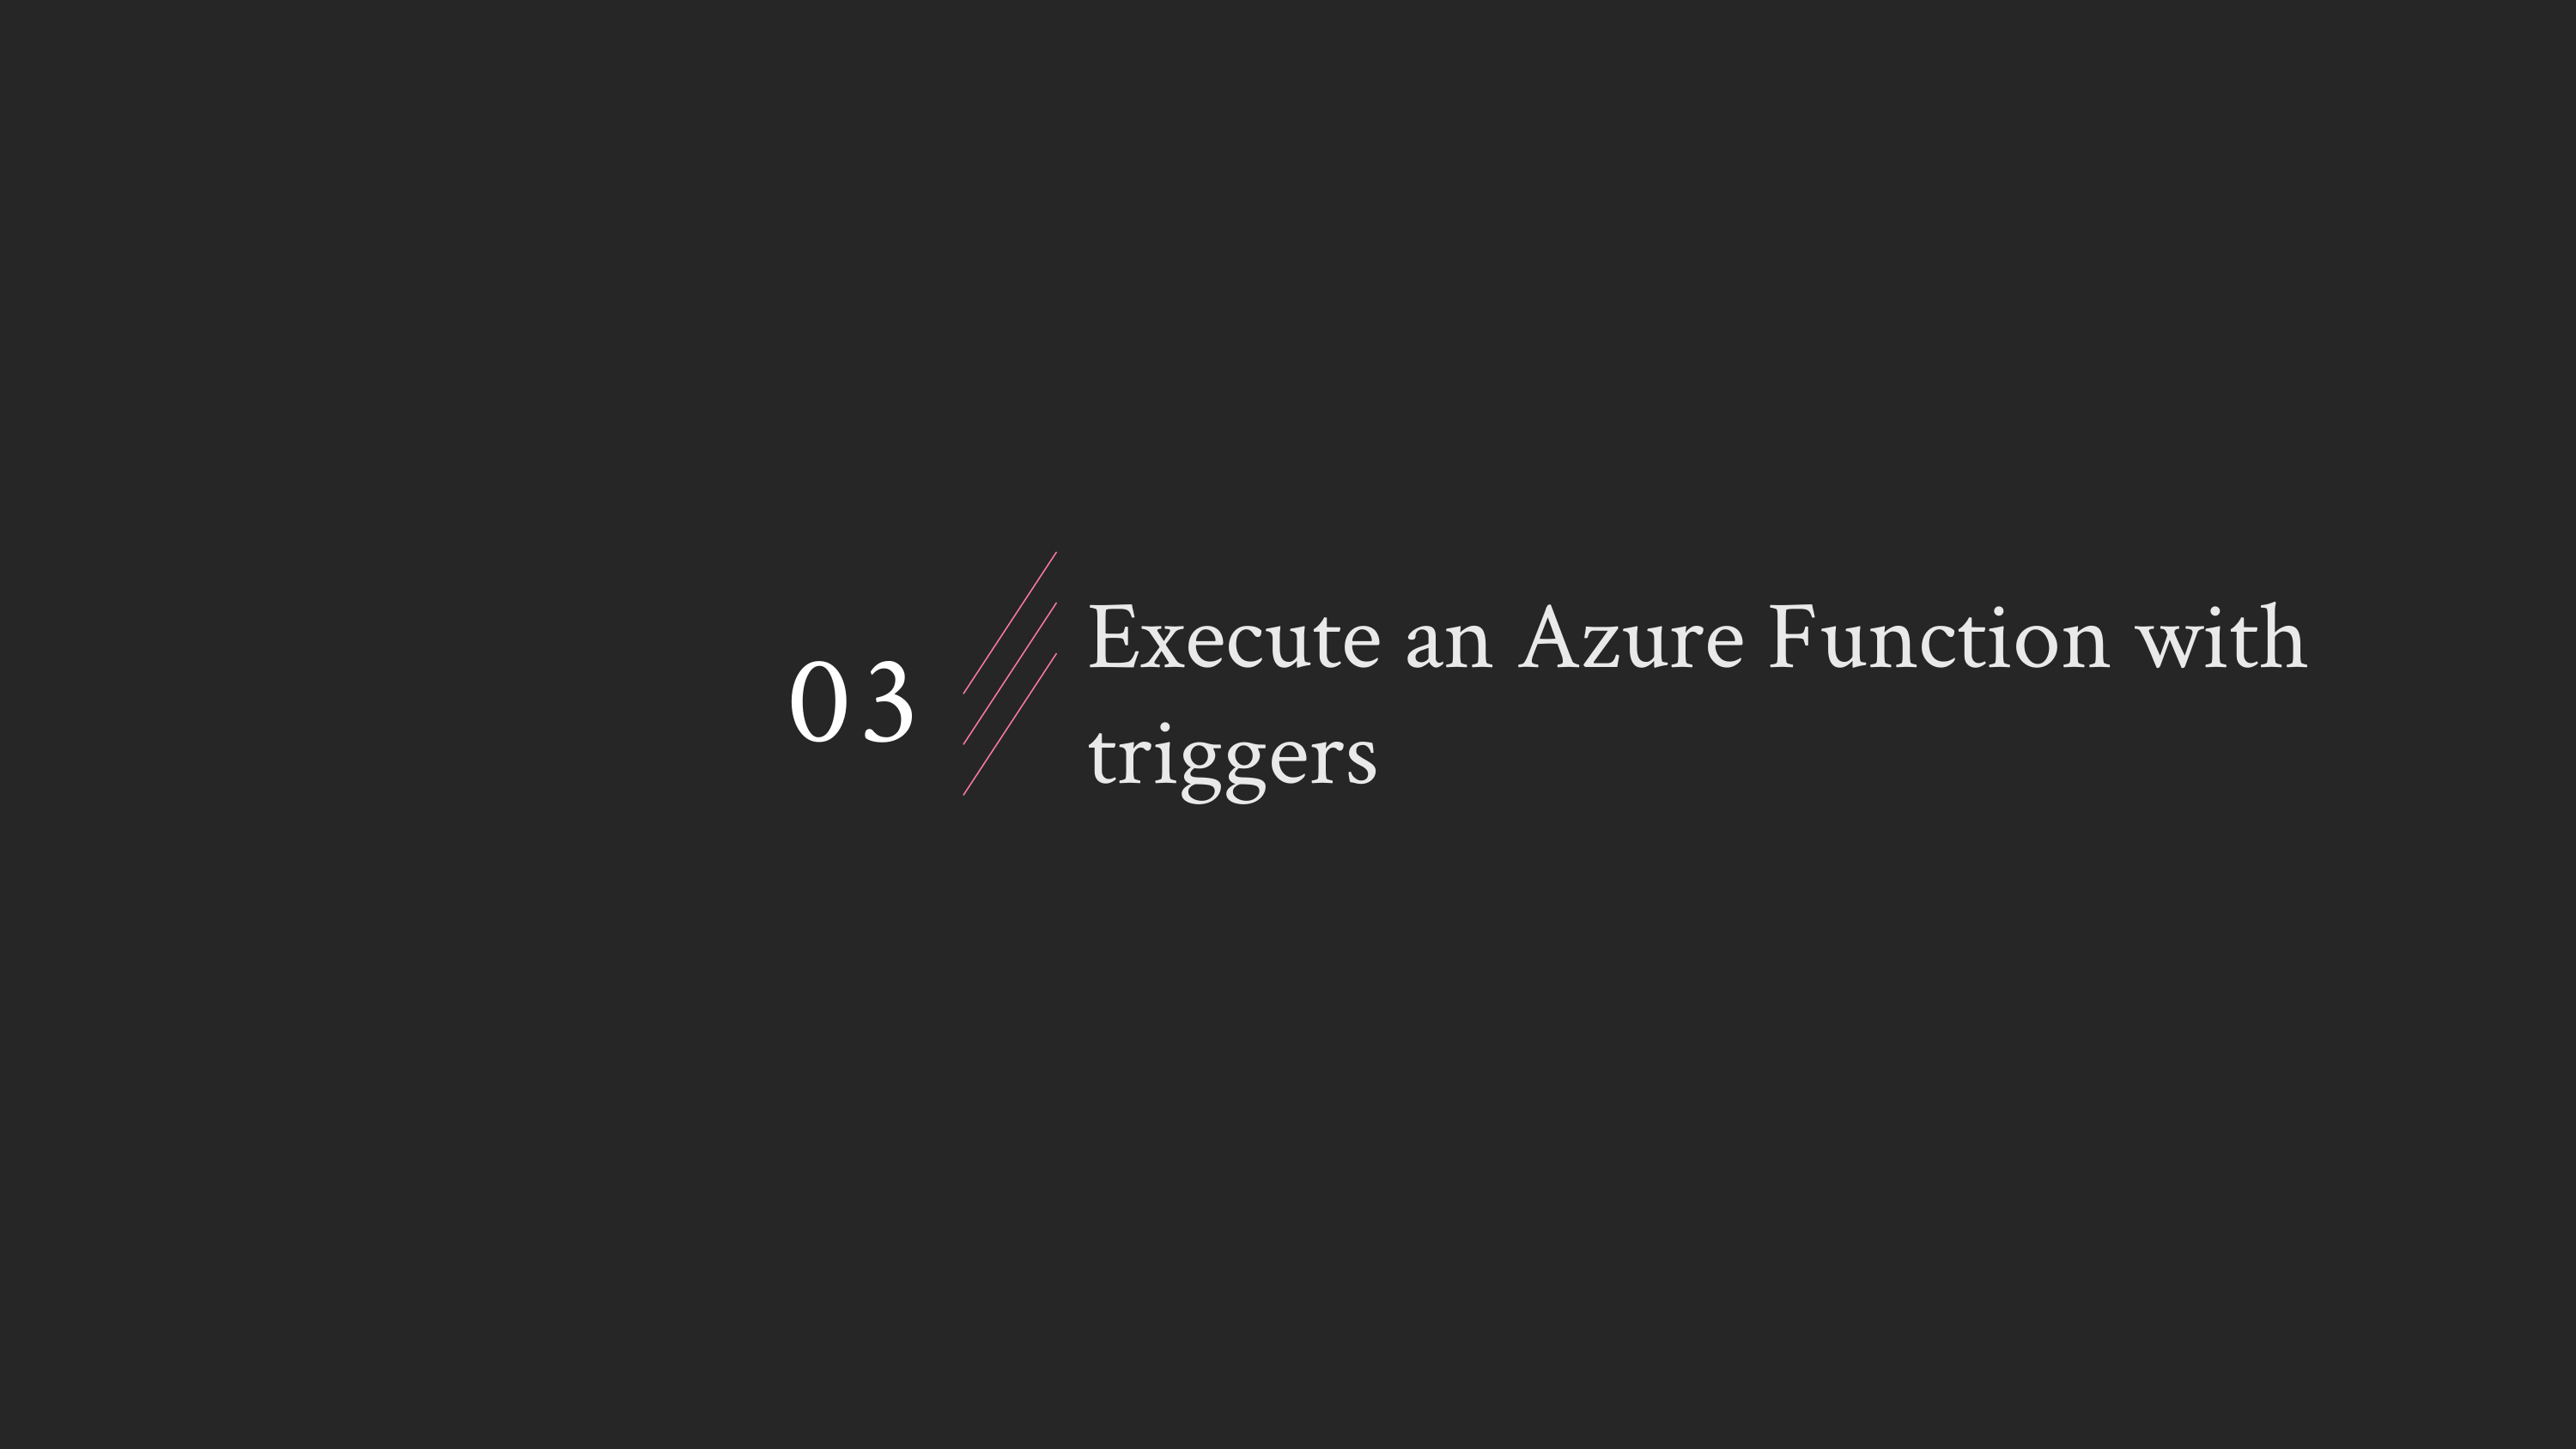

Execute an Azure Function with triggers
# 03